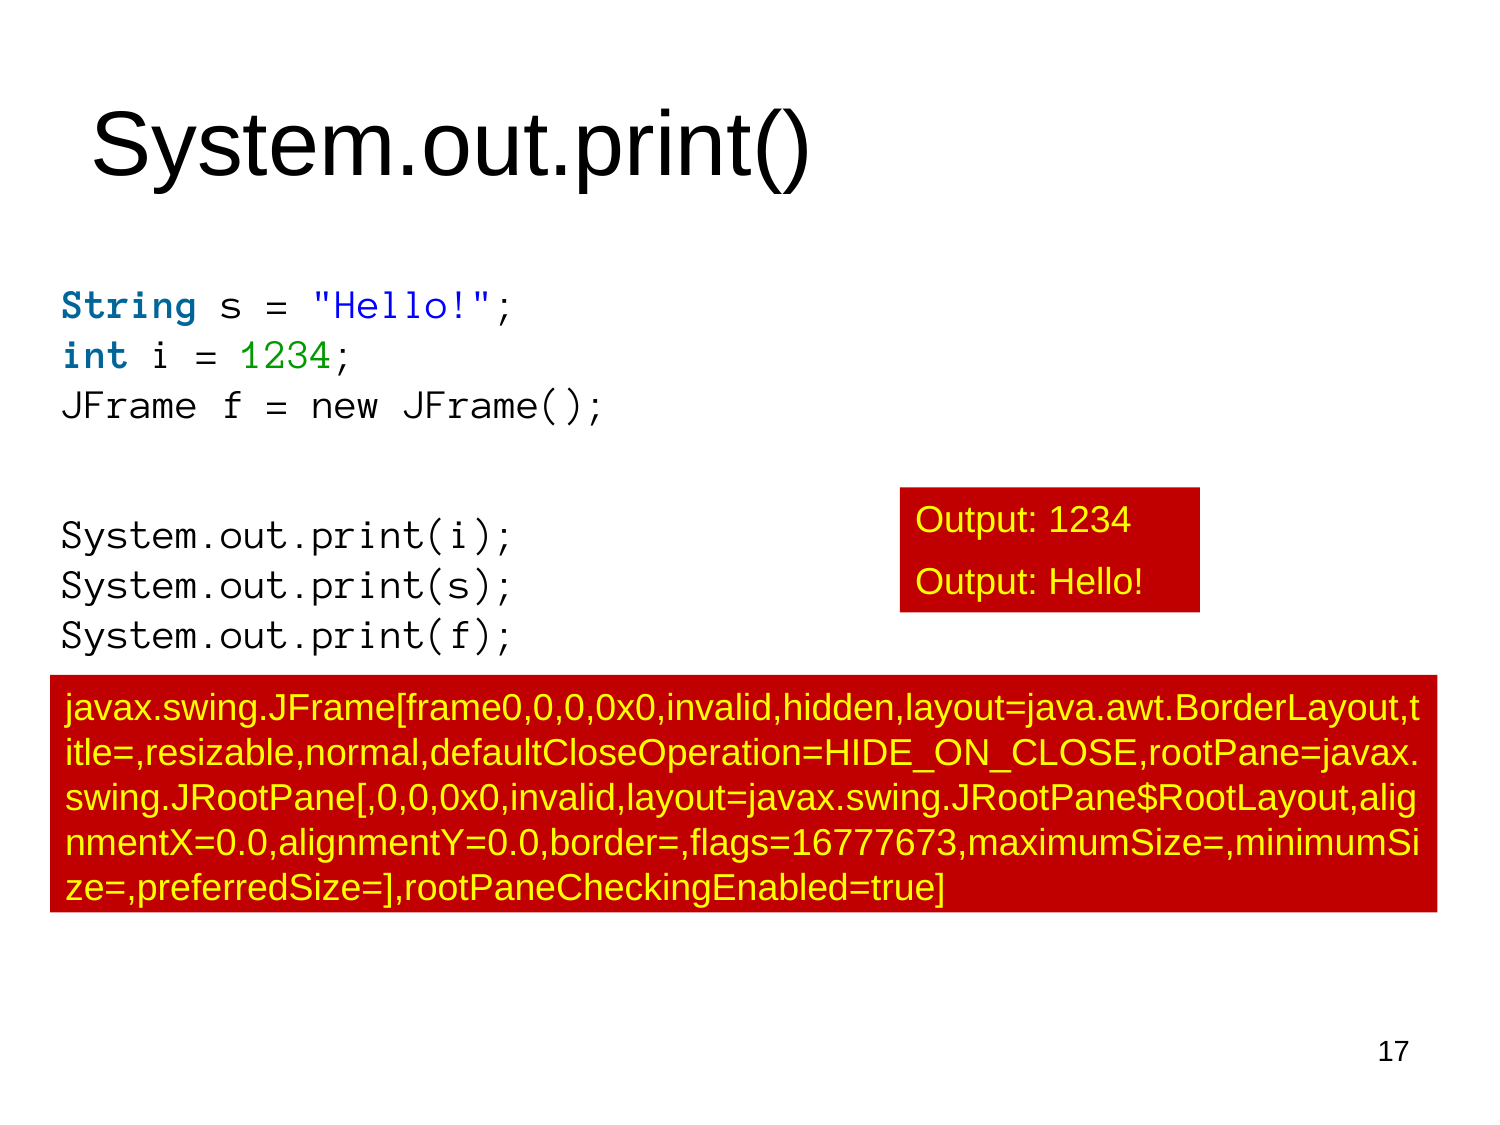

# System.out.print()
String s = "Hello!";
int i = 1234;
JFrame f = new JFrame();

System.out.print(i);
System.out.print(s);
System.out.print(f);
Output: 1234
Output: Hello!
javax.swing.JFrame[frame0,0,0,0x0,invalid,hidden,layout=java.awt.BorderLayout,title=,resizable,normal,defaultCloseOperation=HIDE_ON_CLOSE,rootPane=javax.swing.JRootPane[,0,0,0x0,invalid,layout=javax.swing.JRootPane$RootLayout,alignmentX=0.0,alignmentY=0.0,border=,flags=16777673,maximumSize=,minimumSize=,preferredSize=],rootPaneCheckingEnabled=true]
17